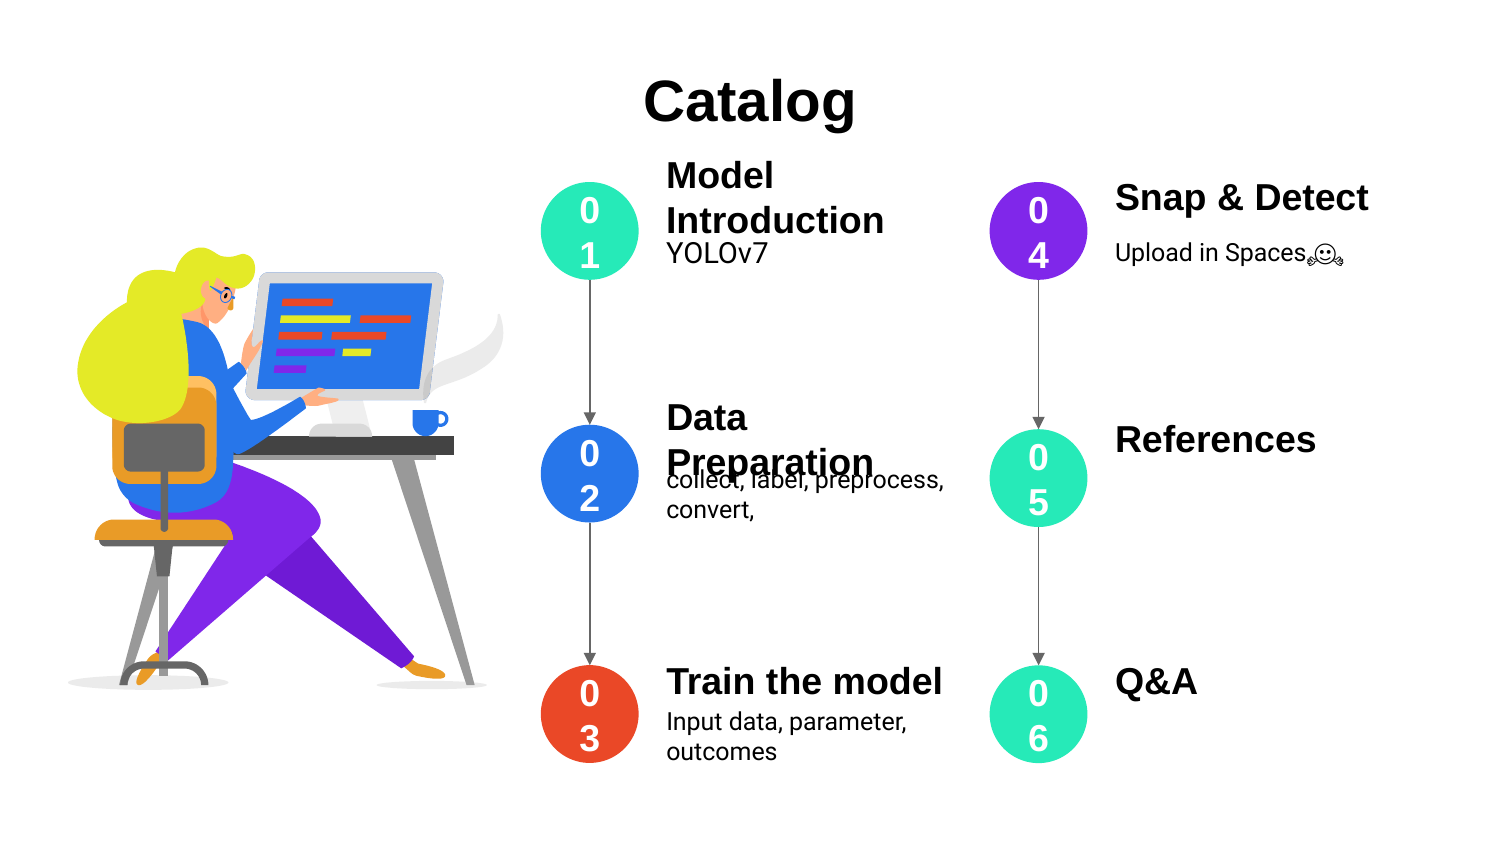

# Catalog
Model Introduction
YOLOv7
01
Snap & Detect
Upload in Spaces🤗
04

References

05
Data Preparation
collect, label, preprocess, convert,
02
Train the model
Input data, parameter, outcomes
03
Q&A

06